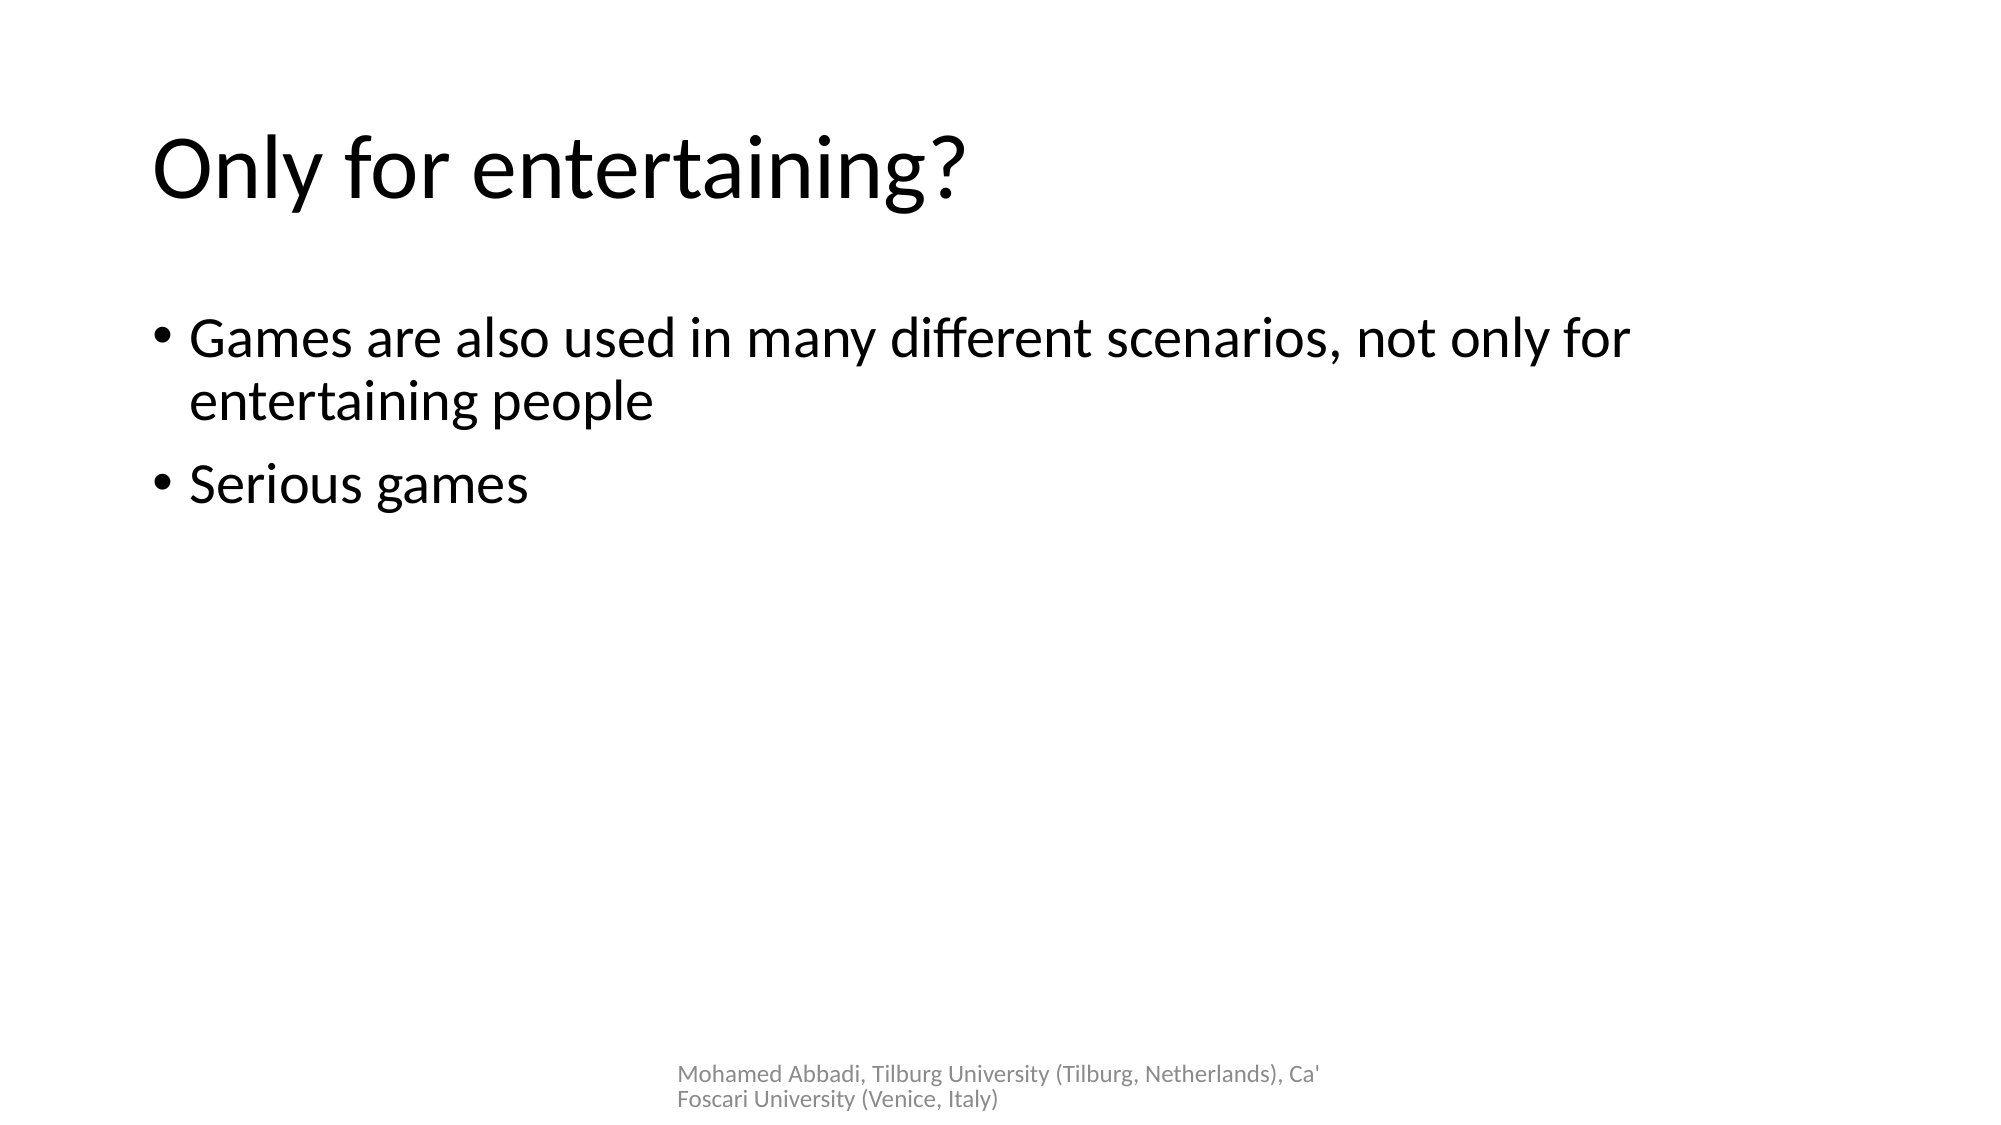

# Only for entertaining?
Games are also used in many different scenarios, not only for entertaining people
Serious games

Mohamed Abbadi, Tilburg University (Tilburg, Netherlands), Ca'Foscari University (Venice, Italy)